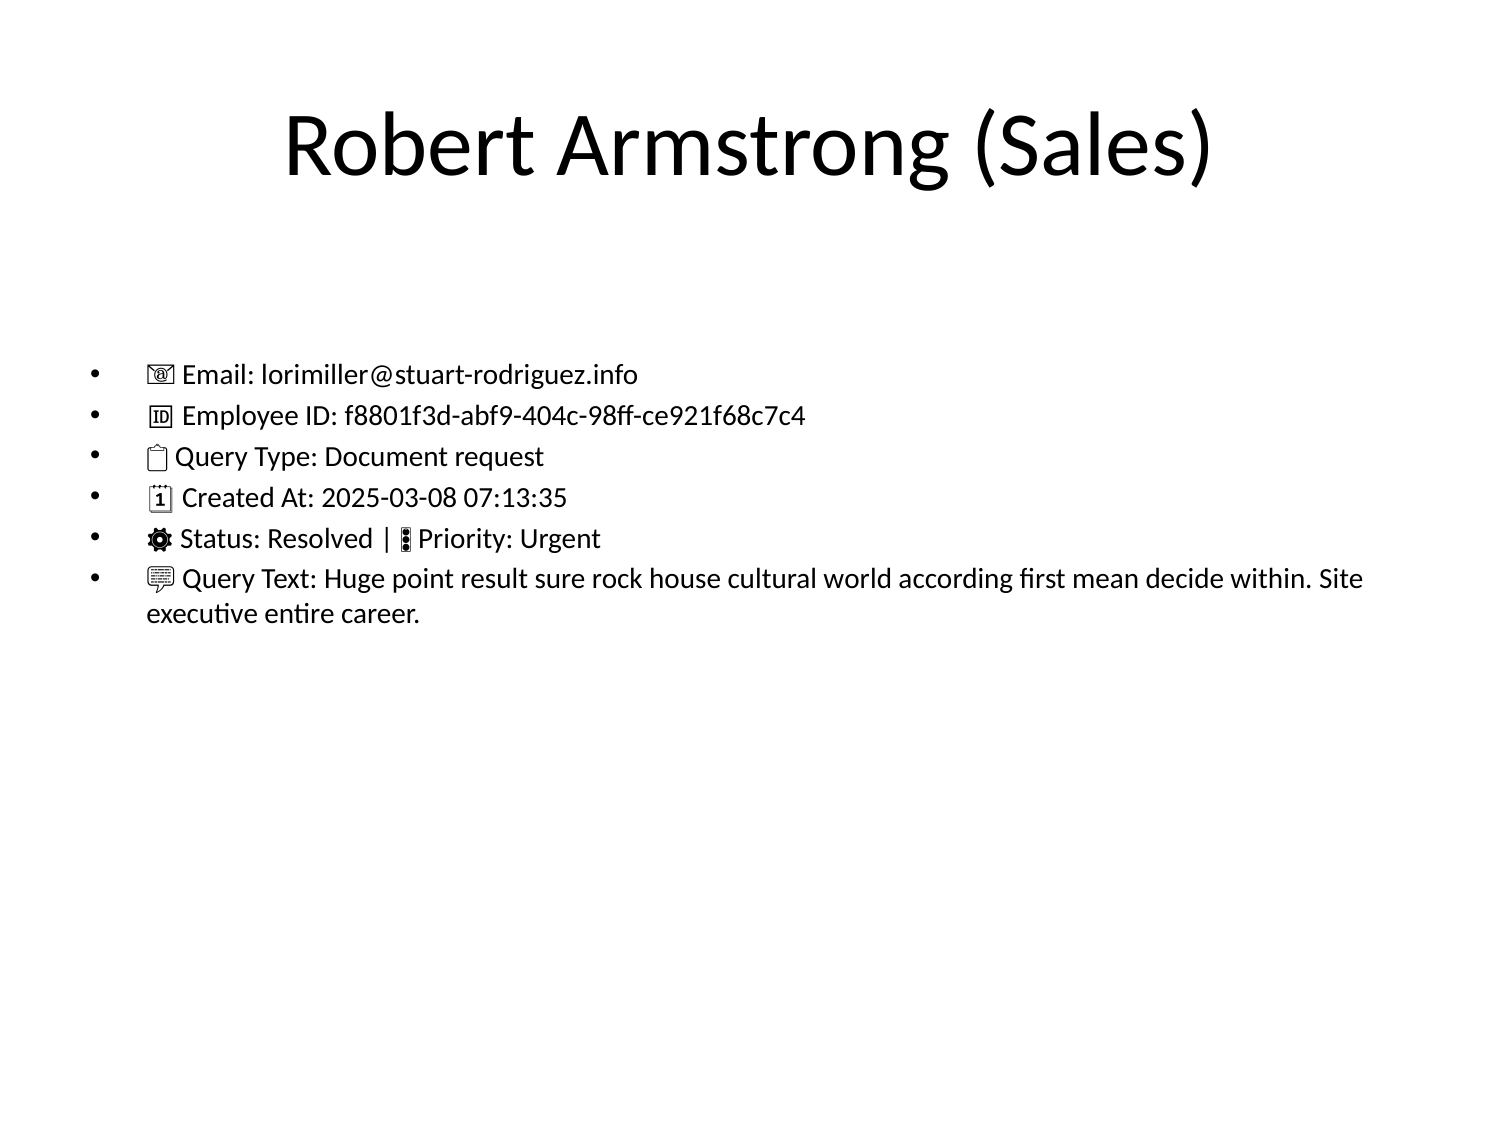

# Robert Armstrong (Sales)

📧 Email: lorimiller@stuart-rodriguez.info
🆔 Employee ID: f8801f3d-abf9-404c-98ff-ce921f68c7c4
📋 Query Type: Document request
🗓 Created At: 2025-03-08 07:13:35
⚙ Status: Resolved | 🚦 Priority: Urgent
💬 Query Text: Huge point result sure rock house cultural world according first mean decide within. Site executive entire career.